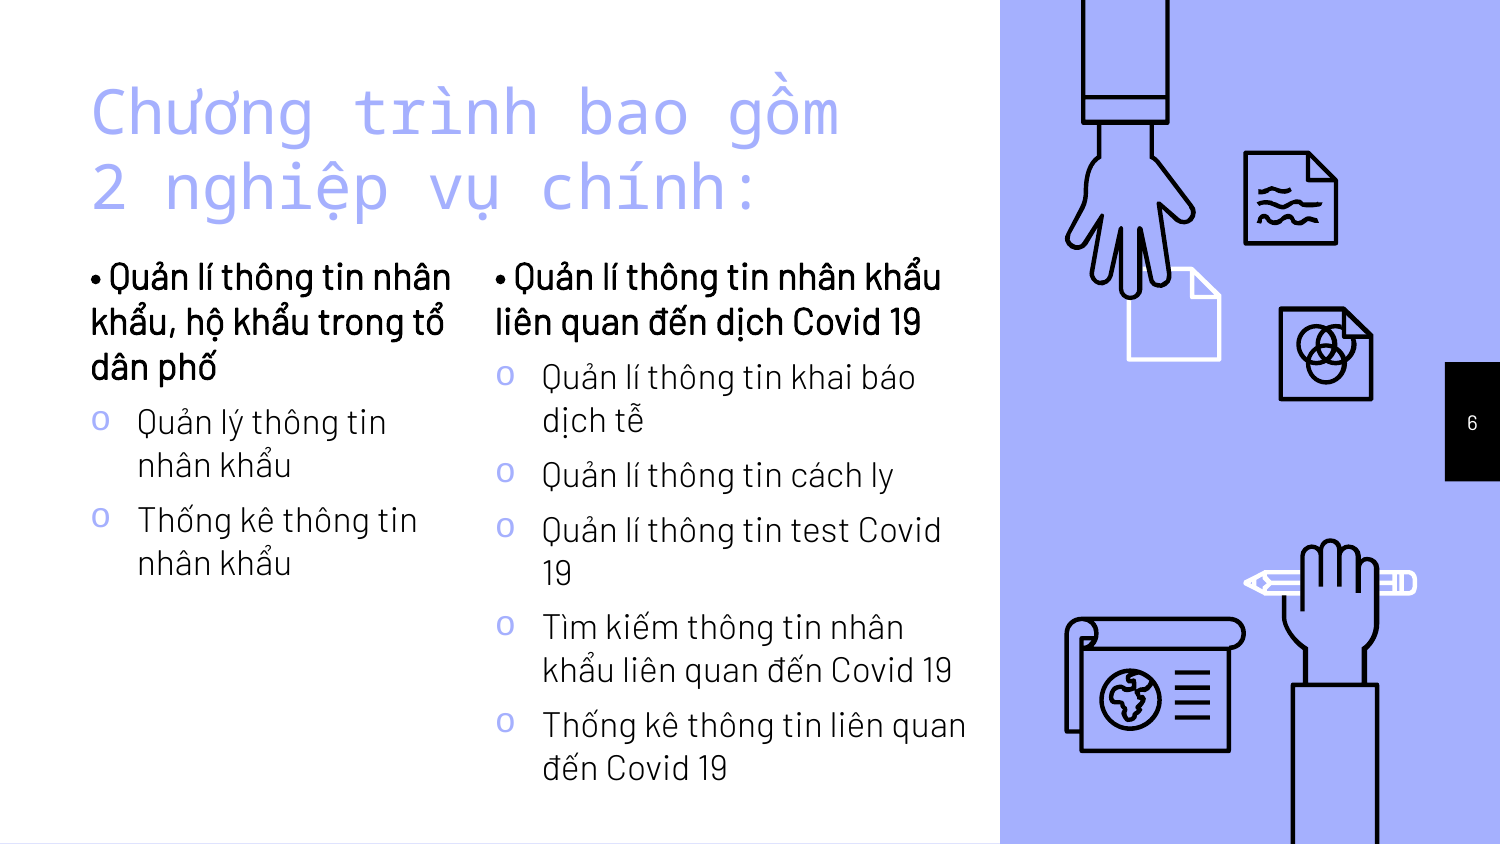

# Chương trình bao gồm 2 nghiệp vụ chính:
• Quản lí thông tin nhân khẩu, hộ khẩu trong tổ dân phố
Quản lý thông tin nhân khẩu
Thống kê thông tin nhân khẩu
• Quản lí thông tin nhân khẩu liên quan đến dịch Covid 19
Quản lí thông tin khai báo dịch tễ
Quản lí thông tin cách ly
Quản lí thông tin test Covid 19
Tìm kiếm thông tin nhân khẩu liên quan đến Covid 19
Thống kê thông tin liên quan đến Covid 19

6